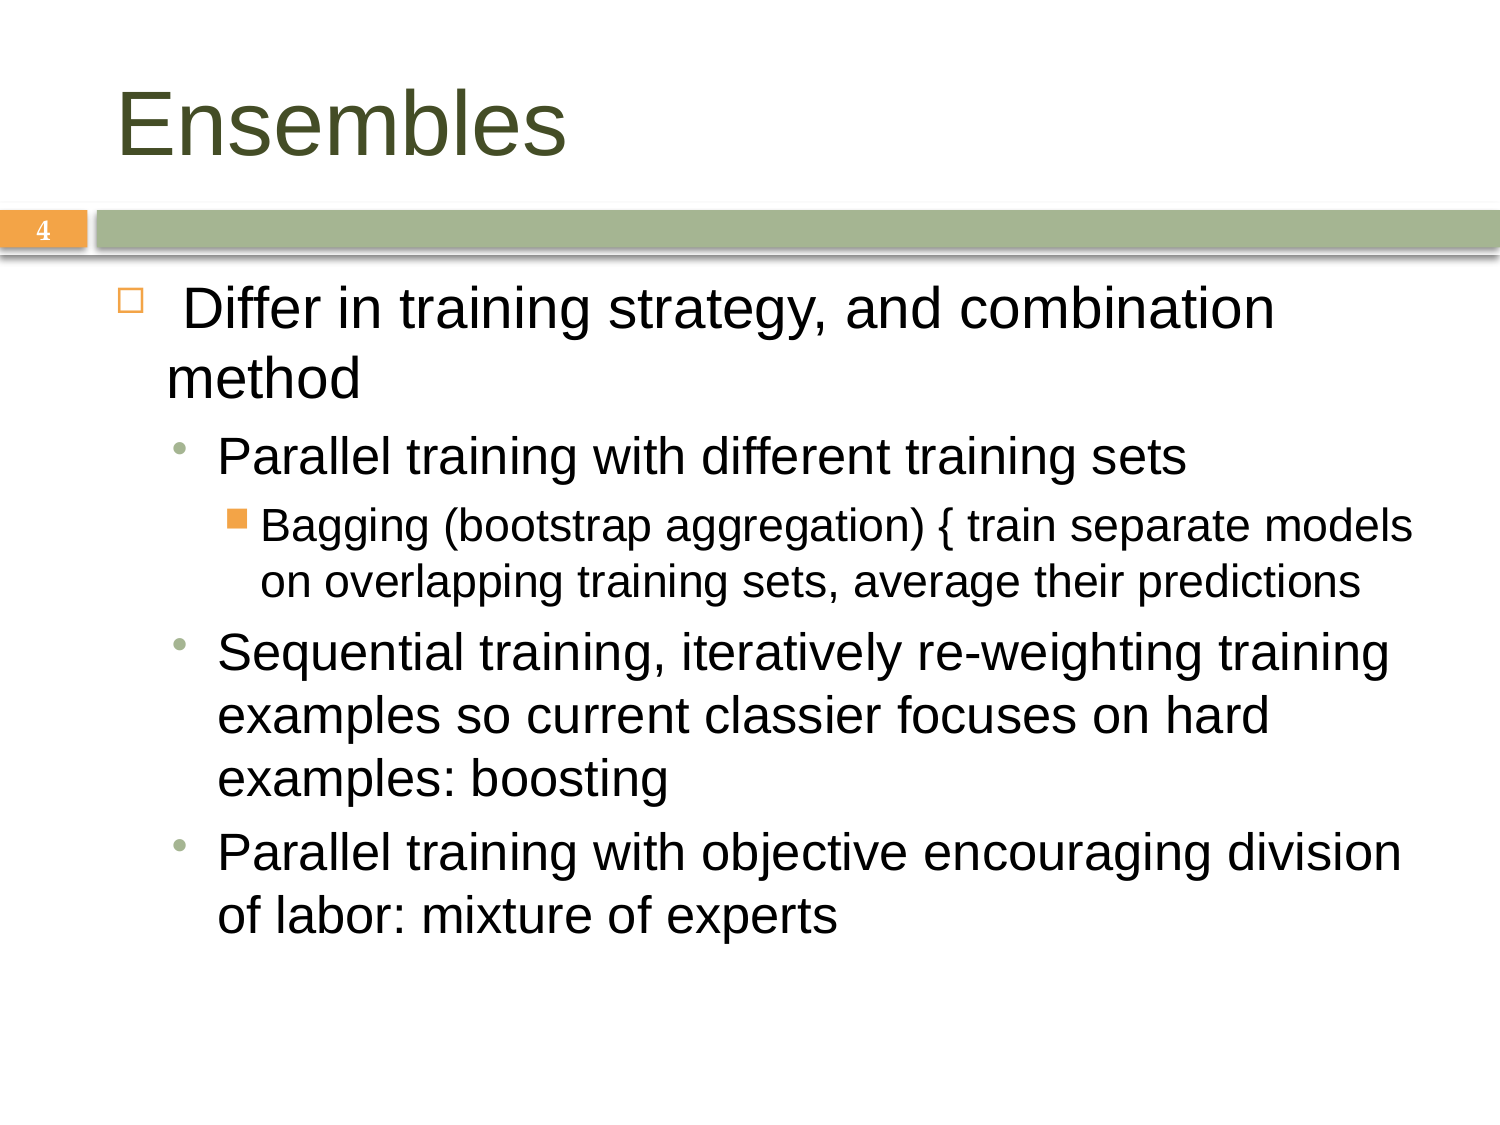

# Ensembles
4
 Differ in training strategy, and combination method
Parallel training with different training sets
Bagging (bootstrap aggregation) { train separate models on overlapping training sets, average their predictions
Sequential training, iteratively re-weighting training examples so current classier focuses on hard examples: boosting
Parallel training with objective encouraging division of labor: mixture of experts